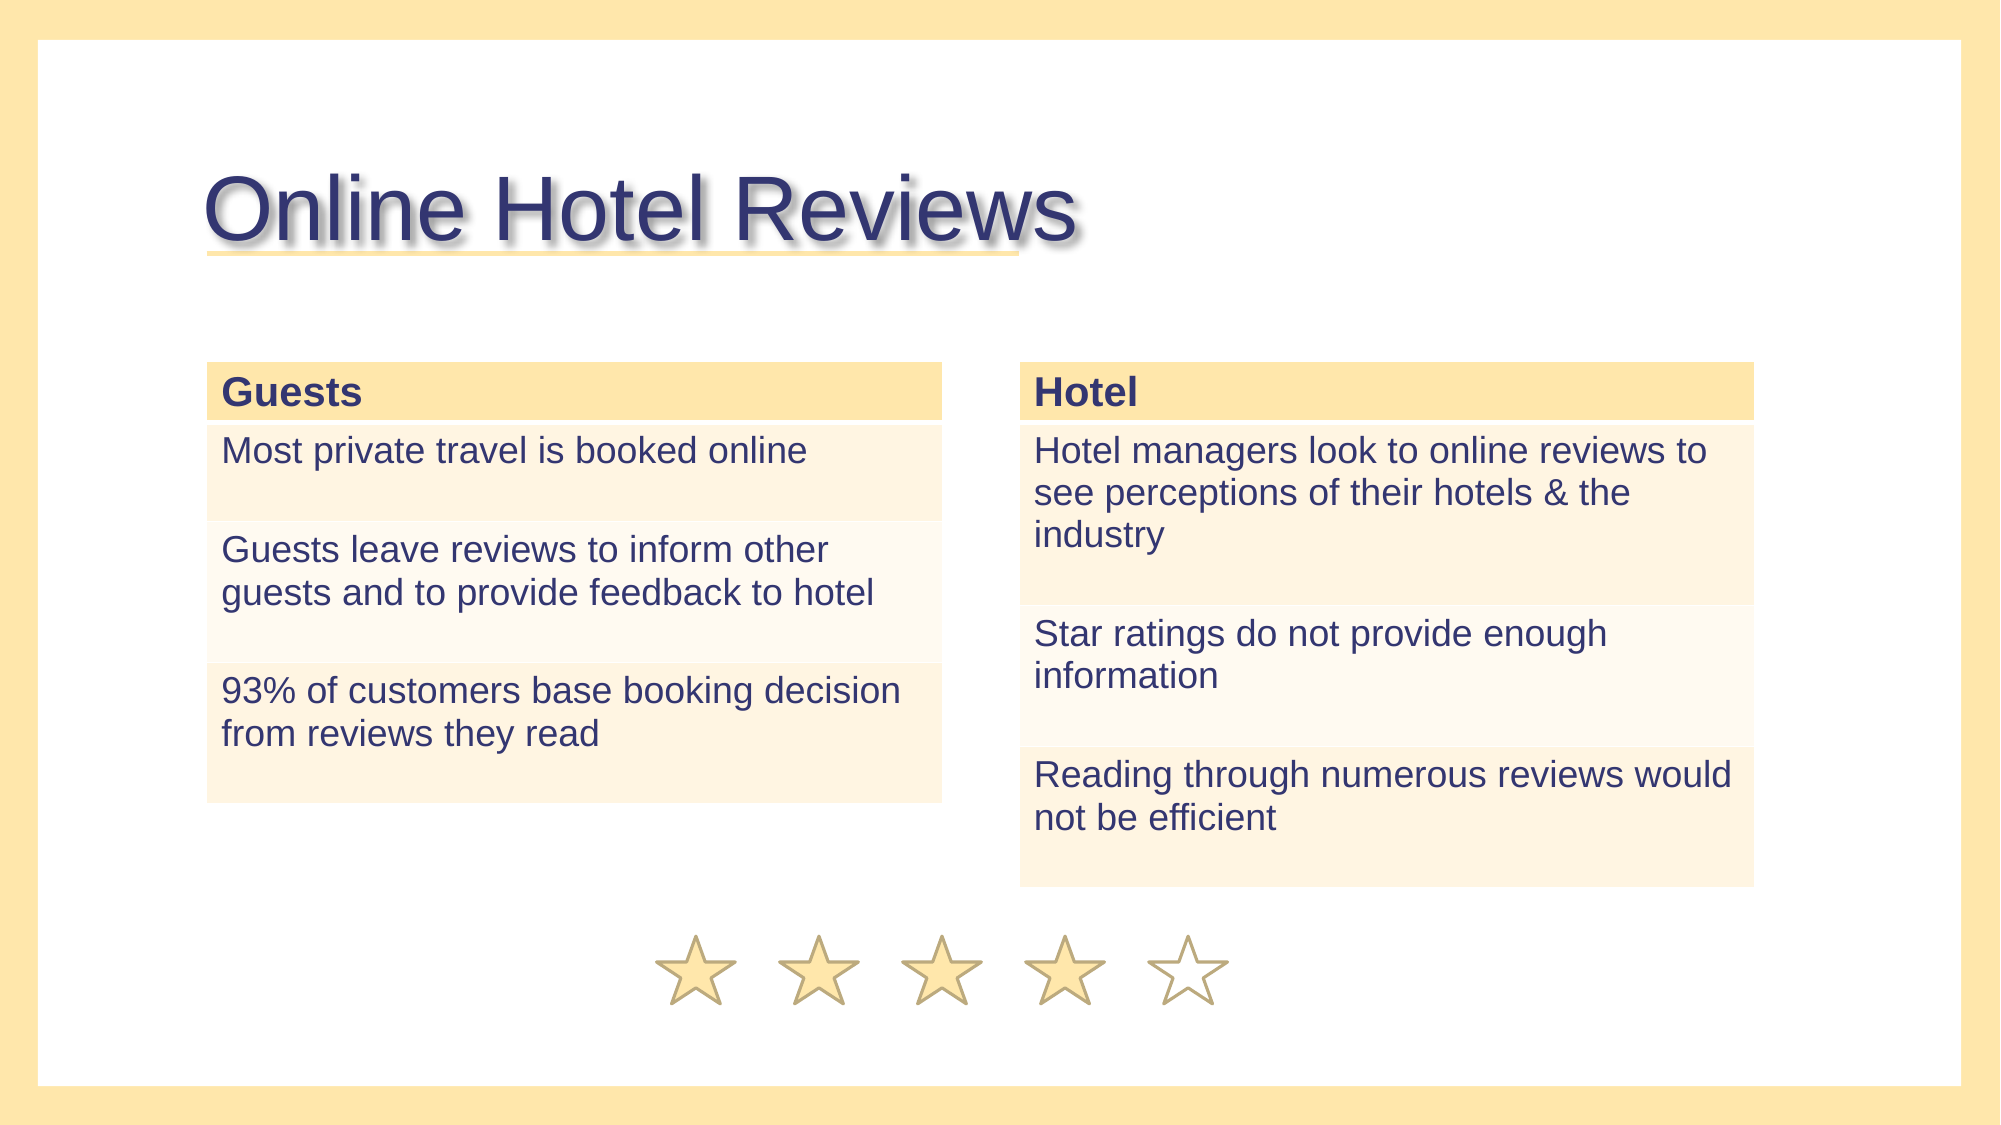

# Online Hotel Reviews
| Guests |
| --- |
| Most private travel is booked online |
| Guests leave reviews to inform other guests and to provide feedback to hotel |
| 93% of customers base booking decision from reviews they read |
| Hotel |
| --- |
| Hotel managers look to online reviews to see perceptions of their hotels & the industry |
| Star ratings do not provide enough information |
| Reading through numerous reviews would not be efficient |